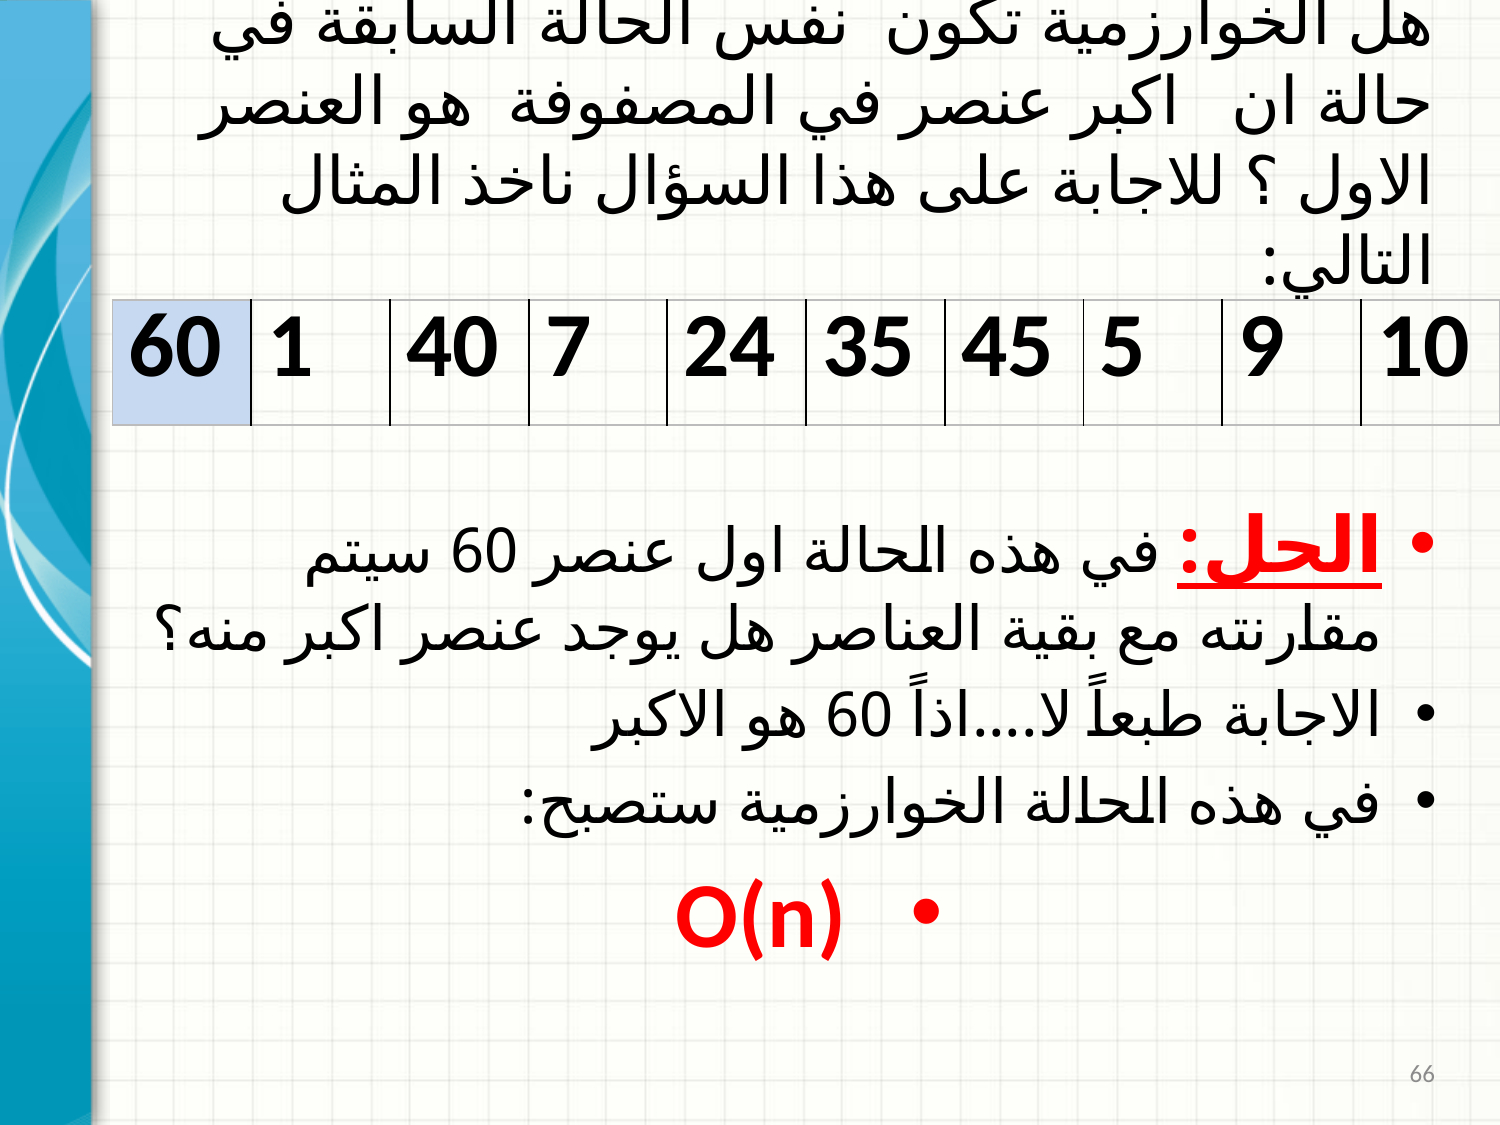

# هل الخوارزمية تكون  نفس الحالة السابقة في حالة ان   اكبر عنصر في المصفوفة  هو العنصر الاول ؟ للاجابة على هذا السؤال ناخذ المثال التالي:
| 60 | 1 | 40 | 7 | 24 | 35 | 45 | 5 | 9 | 10 |
| --- | --- | --- | --- | --- | --- | --- | --- | --- | --- |
الحل: في هذه الحالة اول عنصر 60 سيتم مقارنته مع بقية العناصر هل يوجد عنصر اكبر منه؟
الاجابة طبعاً لا....اذاً 60 هو الاكبر
في هذه الحالة الخوارزمية ستصبح:
O(n)

66